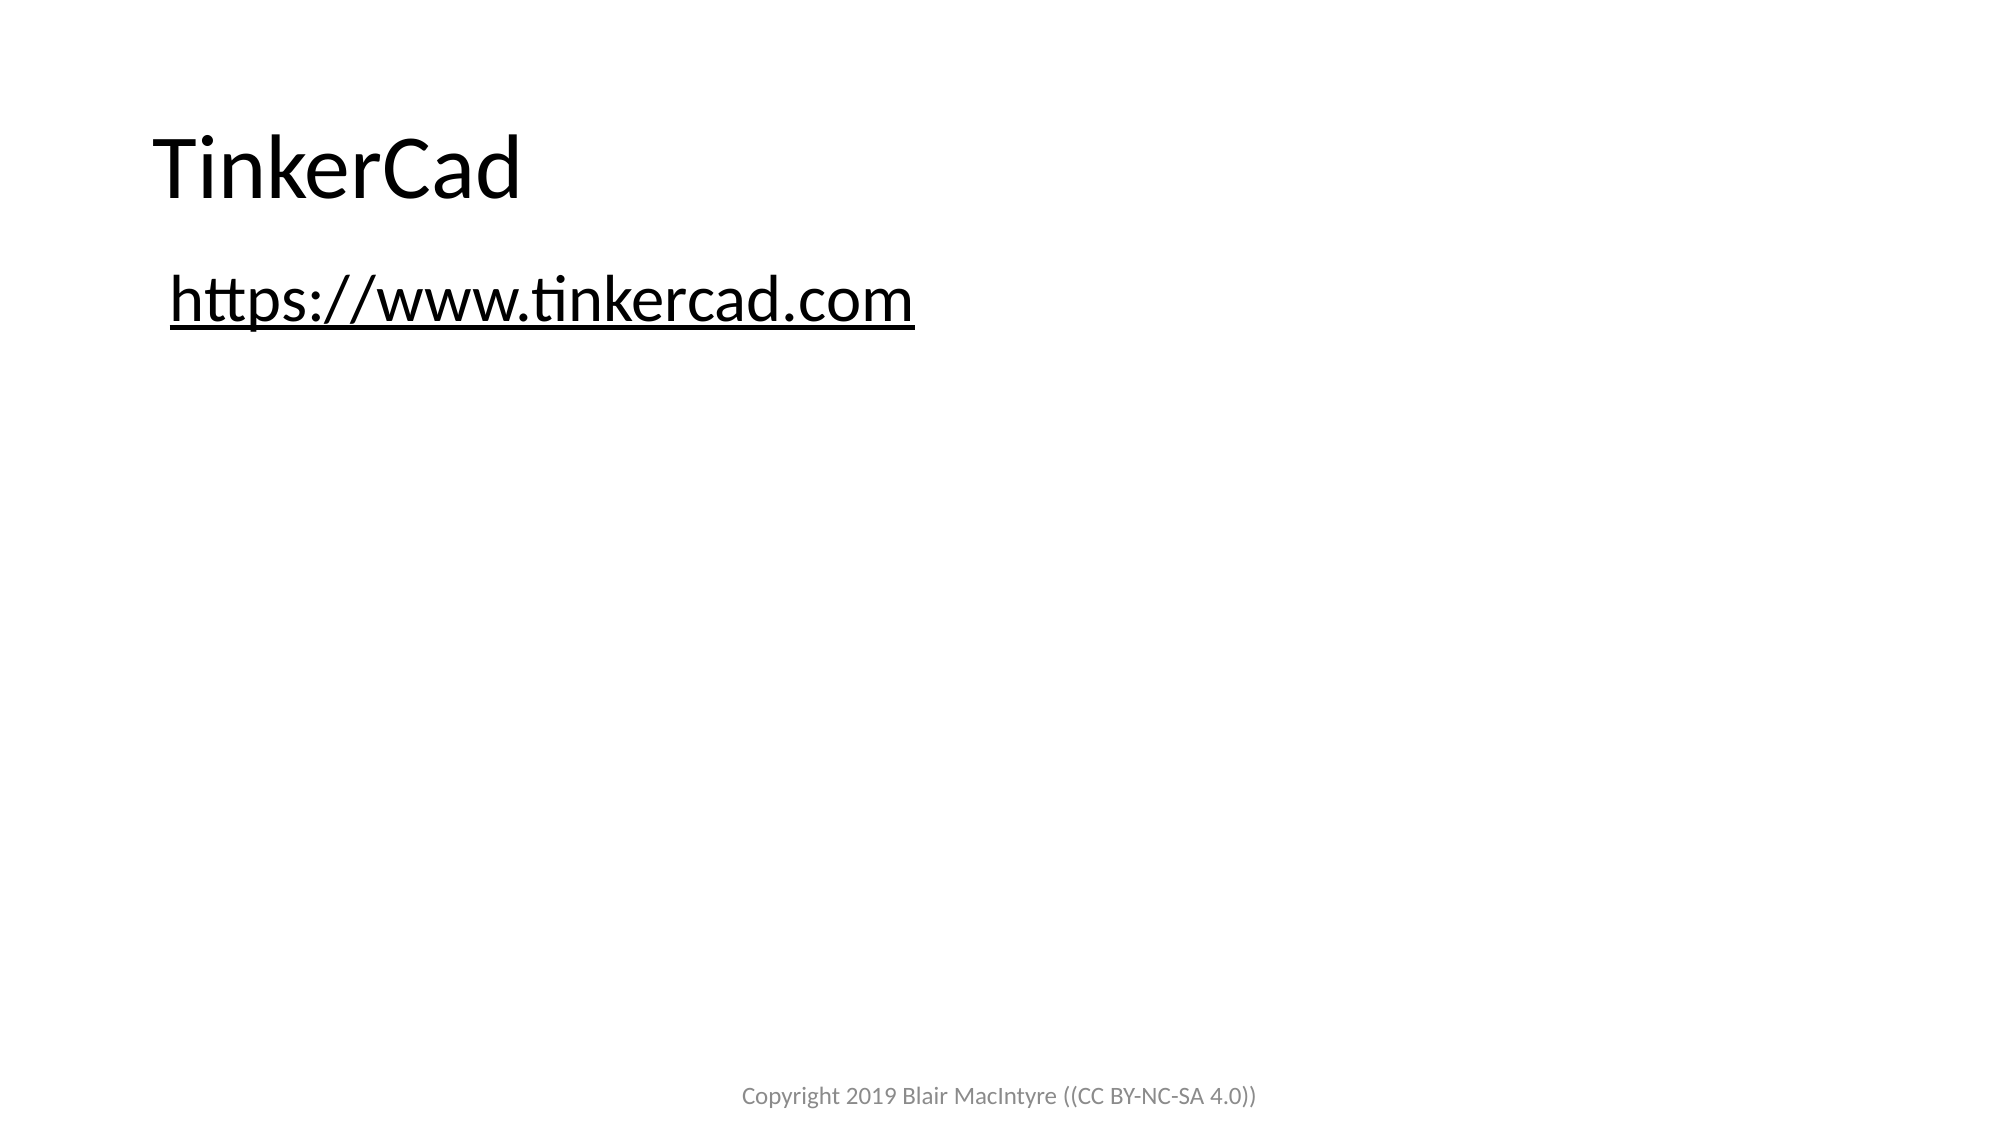

# TinkerCad
https://www.tinkercad.com
Copyright 2019 Blair MacIntyre ((CC BY-NC-SA 4.0))